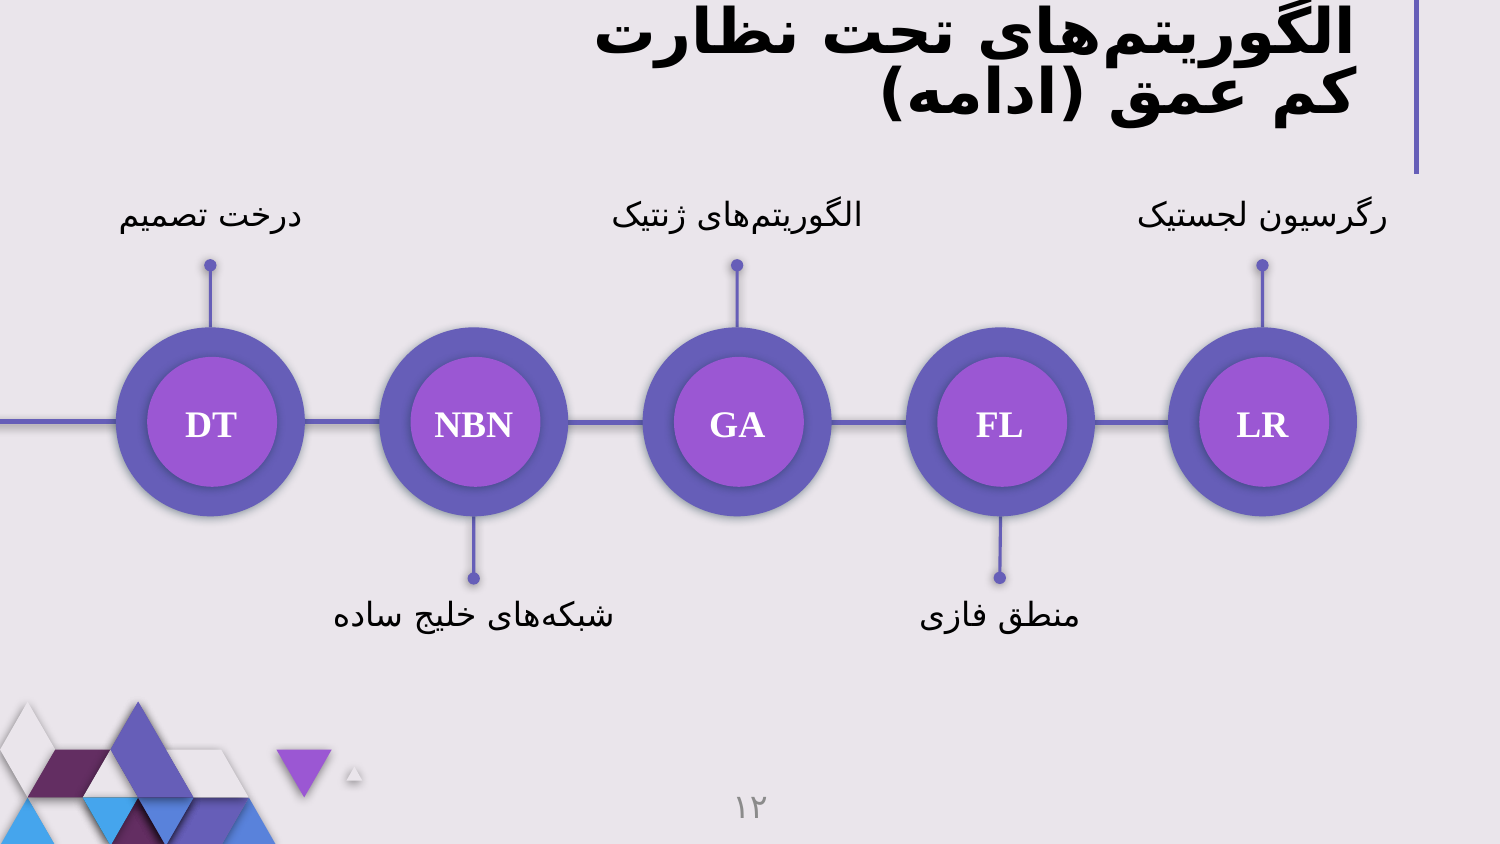

# الگوریتم‌های تحت نظارت کم عمق (ادامه)
درخت تصمیم
الگوریتم‌های ژنتیک
رگرسیون لجستیک

DT
NBN
GA
FL
LR
منطق فازی
شبکه‌های خلیج ساده
۱۲